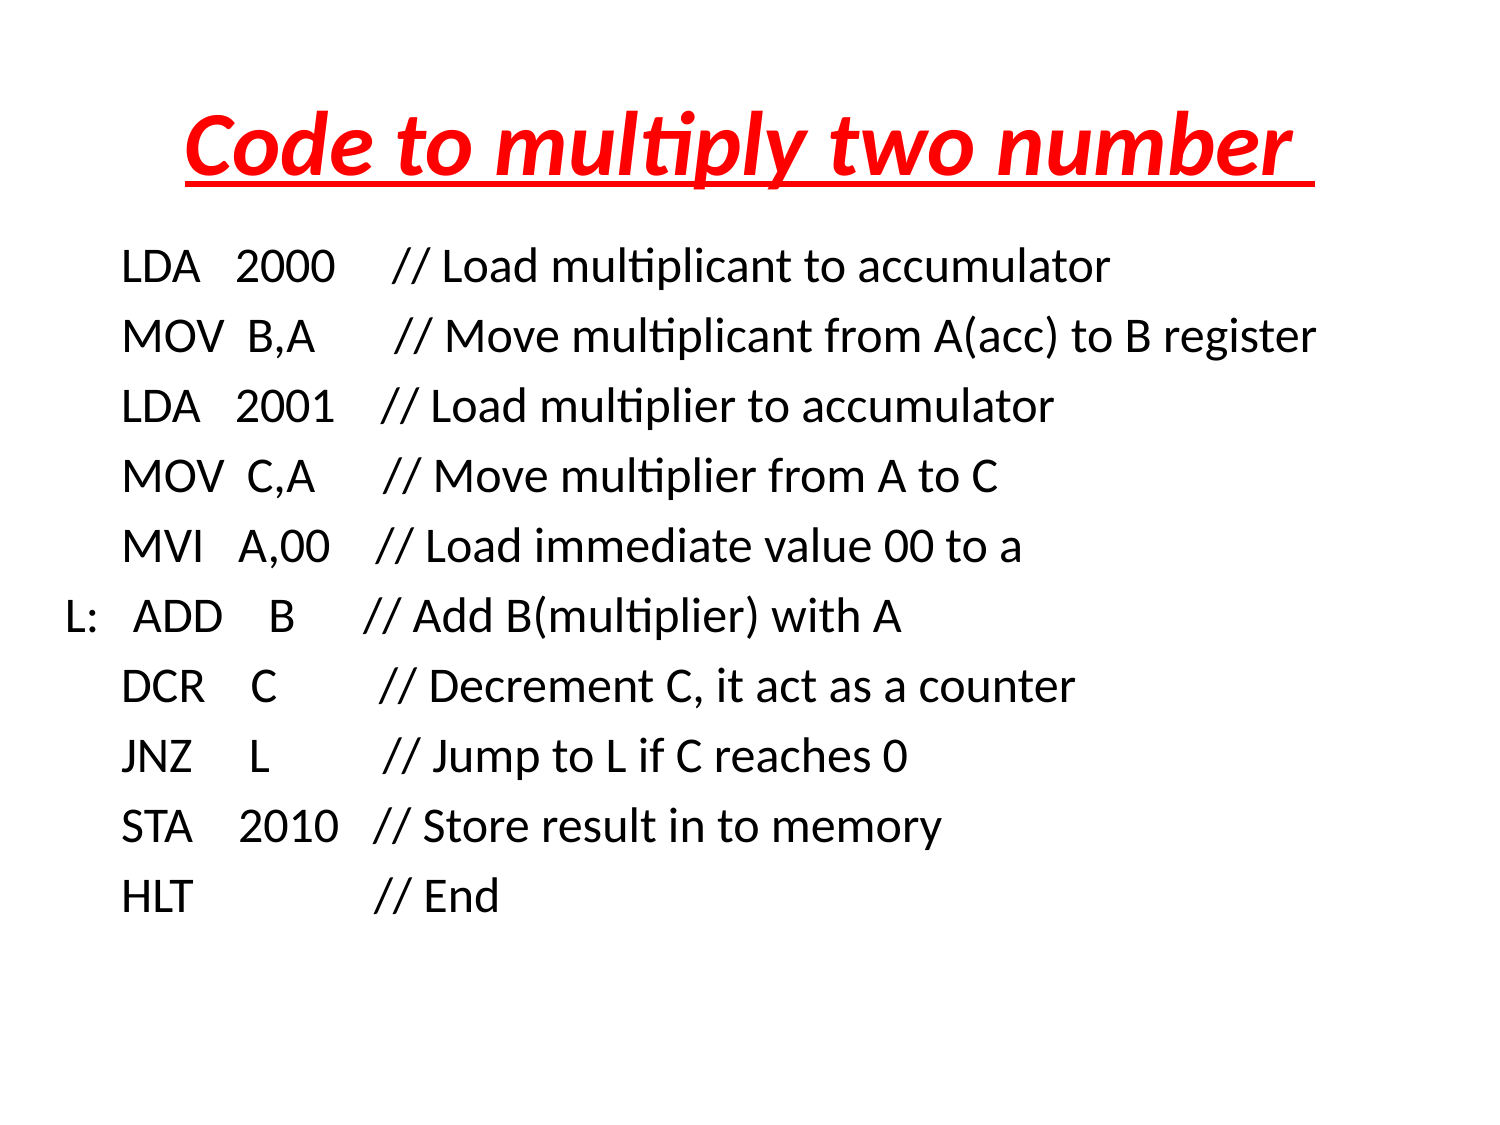

Code to multiply two number
	LDA   2000     // Load multiplicant to accumulator
	MOV  B,A       // Move multiplicant from A(acc) to B register
	LDA   2001    // Load multiplier to accumulator
	MOV  C,A      // Move multiplier from A to C
	MVI   A,00    // Load immediate value 00 to a
L:   ADD    B      // Add B(multiplier) with A
	DCR    C         // Decrement C, it act as a counter
	JNZ     L          // Jump to L if C reaches 0
	STA    2010   // Store result in to memory
	HLT                // End